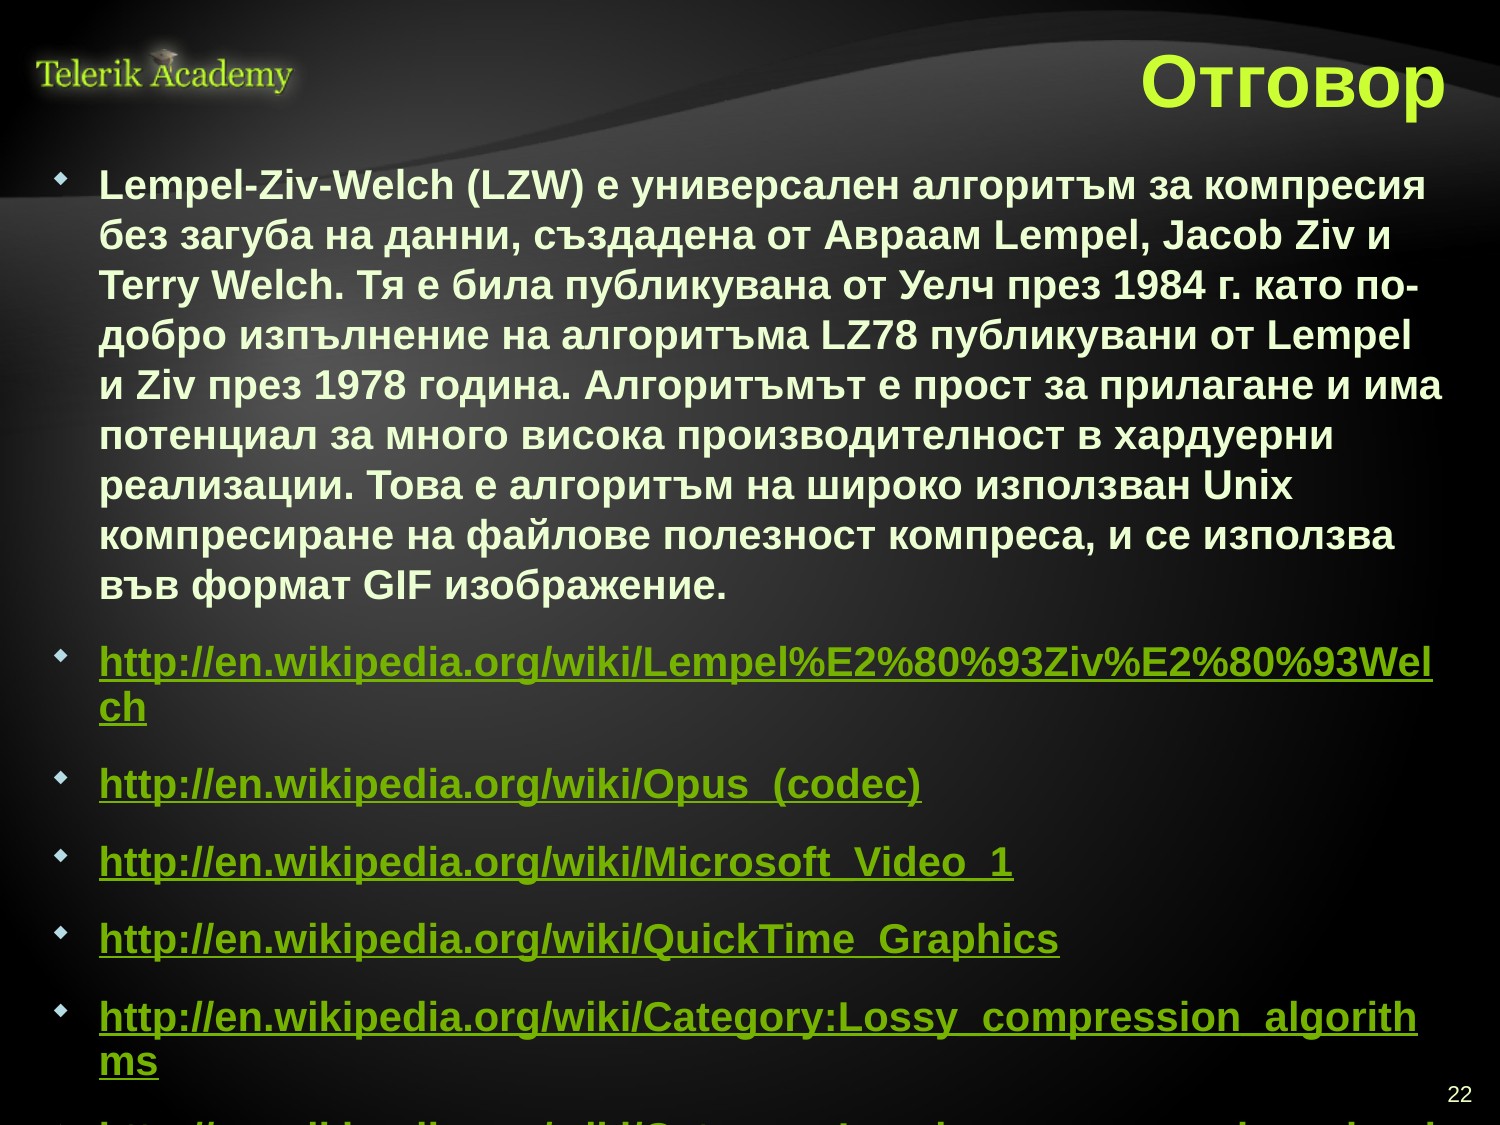

# Отговор
Lempel-Ziv-Welch (LZW) е универсален алгоритъм за компресия без загуба на данни, създадена от Авраам Lempel, Jacob Ziv и Terry Welch. Тя е била публикувана от Уелч през 1984 г. като по-добро изпълнение на алгоритъма LZ78 публикувани от Lempel и Ziv през 1978 година. Алгоритъмът е прост за прилагане и има потенциал за много висока производителност в хардуерни реализации. Това е алгоритъм на широко използван Unix компресиране на файлове полезност компреса, и се използва във формат GIF изображение.
http://en.wikipedia.org/wiki/Lempel%E2%80%93Ziv%E2%80%93Welch
http://en.wikipedia.org/wiki/Opus_(codec)
http://en.wikipedia.org/wiki/Microsoft_Video_1
http://en.wikipedia.org/wiki/QuickTime_Graphics
http://en.wikipedia.org/wiki/Category:Lossy_compression_algorithms
http://en.wikipedia.org/wiki/Category:Lossless_compression_algorithms

22